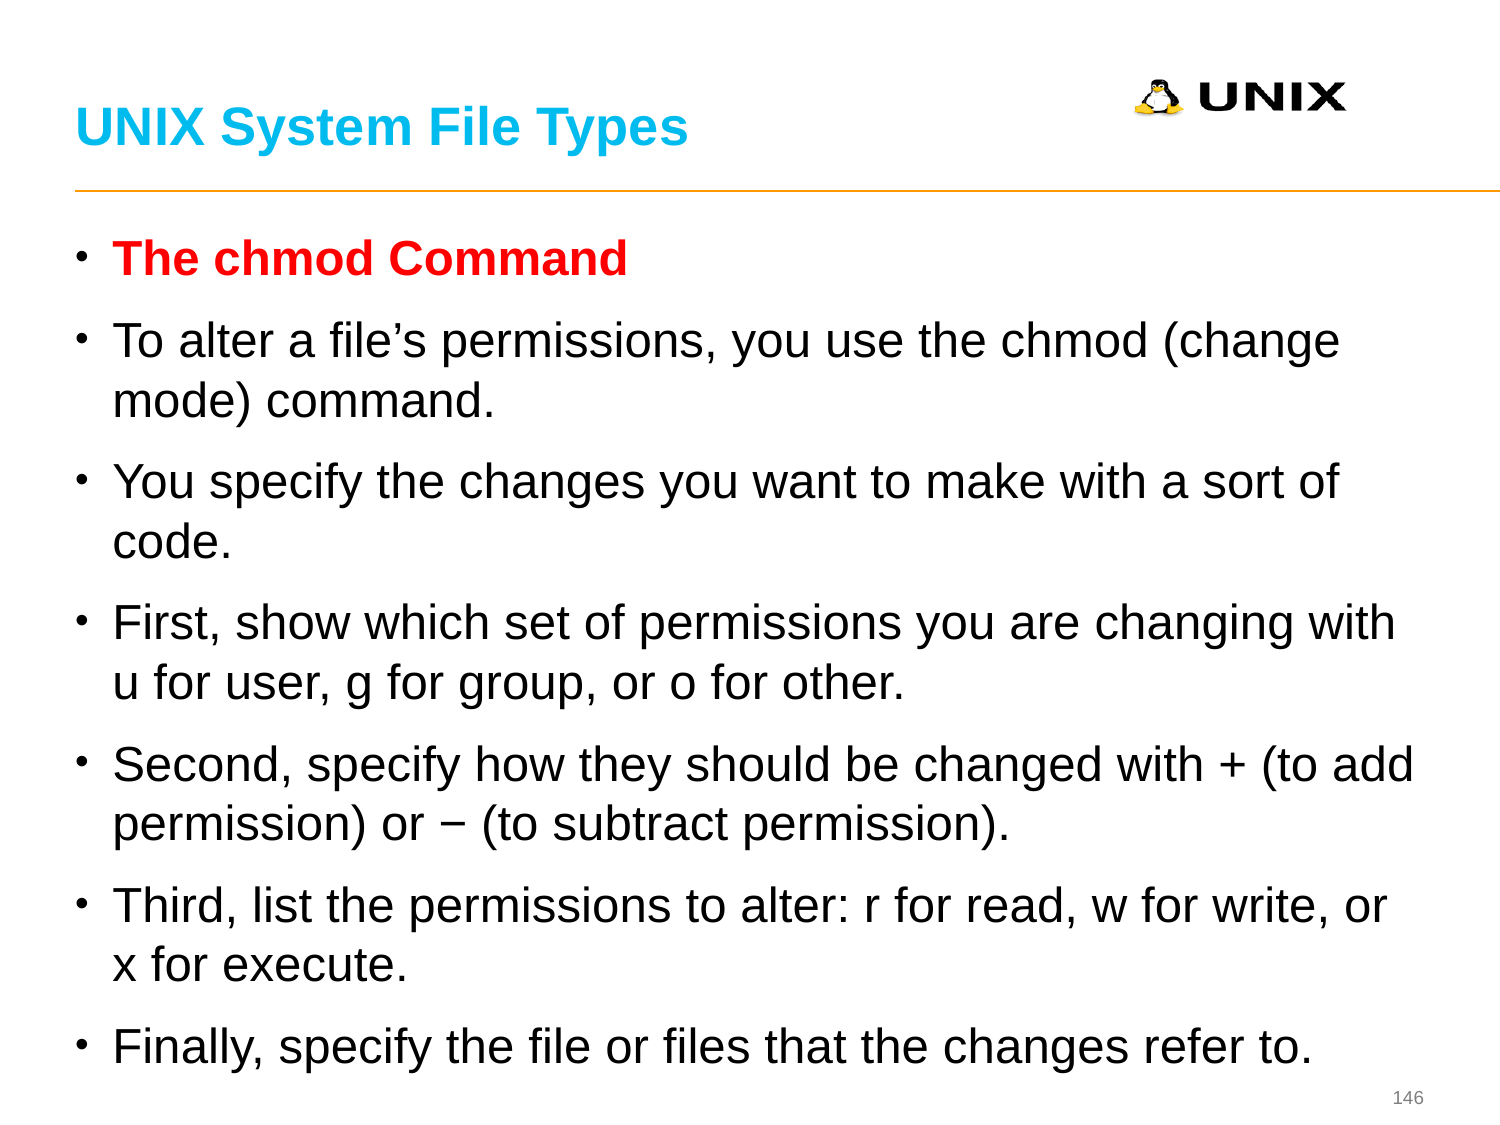

# UNIX System File Types
The chmod Command
To alter a file’s permissions, you use the chmod (change mode) command.
You specify the changes you want to make with a sort of code.
First, show which set of permissions you are changing with u for user, g for group, or o for other.
Second, specify how they should be changed with + (to add permission) or − (to subtract permission).
Third, list the permissions to alter: r for read, w for write, or x for execute.
Finally, specify the file or files that the changes refer to.